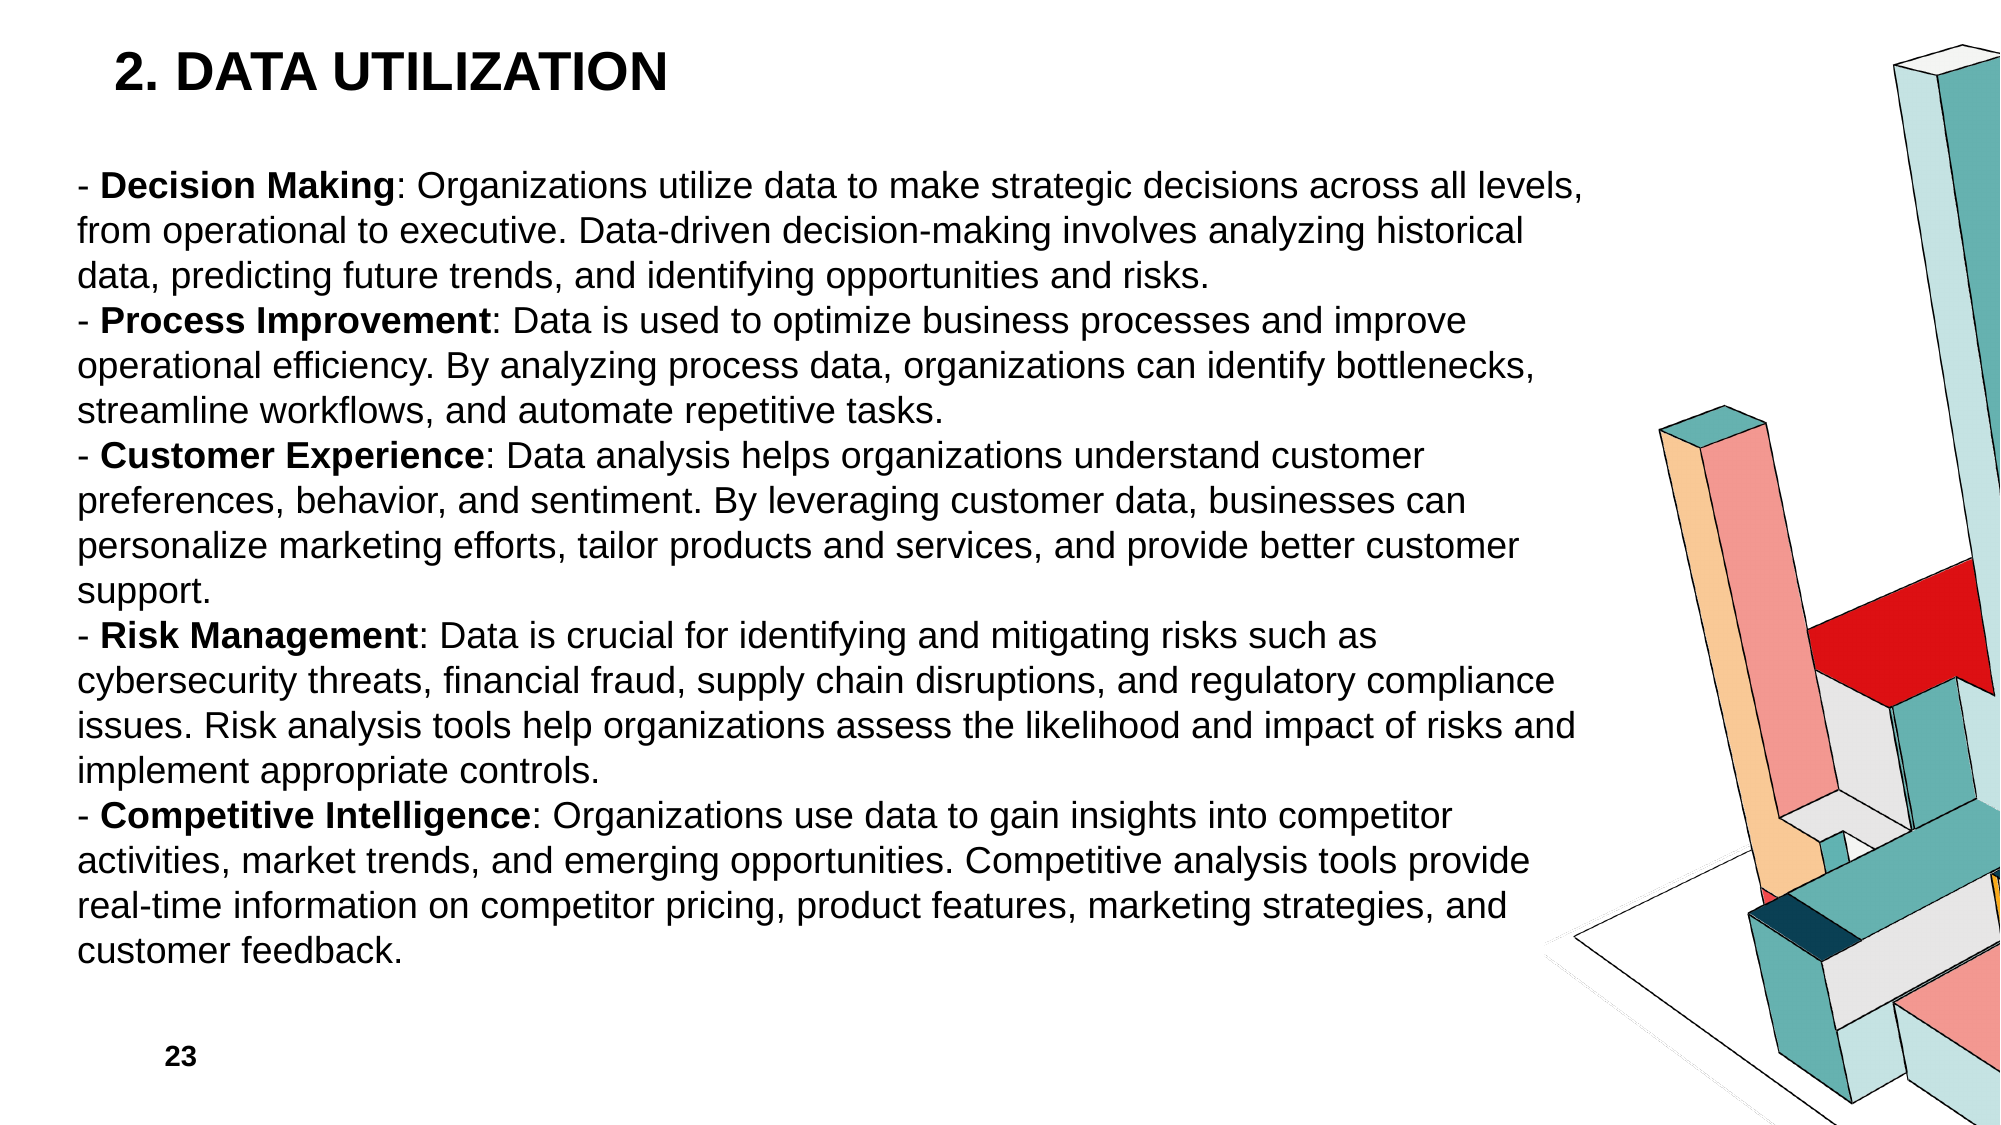

# 2. Data Utilization
- Decision Making: Organizations utilize data to make strategic decisions across all levels, from operational to executive. Data-driven decision-making involves analyzing historical data, predicting future trends, and identifying opportunities and risks.
- Process Improvement: Data is used to optimize business processes and improve operational efficiency. By analyzing process data, organizations can identify bottlenecks, streamline workflows, and automate repetitive tasks.
- Customer Experience: Data analysis helps organizations understand customer preferences, behavior, and sentiment. By leveraging customer data, businesses can personalize marketing efforts, tailor products and services, and provide better customer support.
- Risk Management: Data is crucial for identifying and mitigating risks such as cybersecurity threats, financial fraud, supply chain disruptions, and regulatory compliance issues. Risk analysis tools help organizations assess the likelihood and impact of risks and implement appropriate controls.
- Competitive Intelligence: Organizations use data to gain insights into competitor activities, market trends, and emerging opportunities. Competitive analysis tools provide real-time information on competitor pricing, product features, marketing strategies, and customer feedback.
23